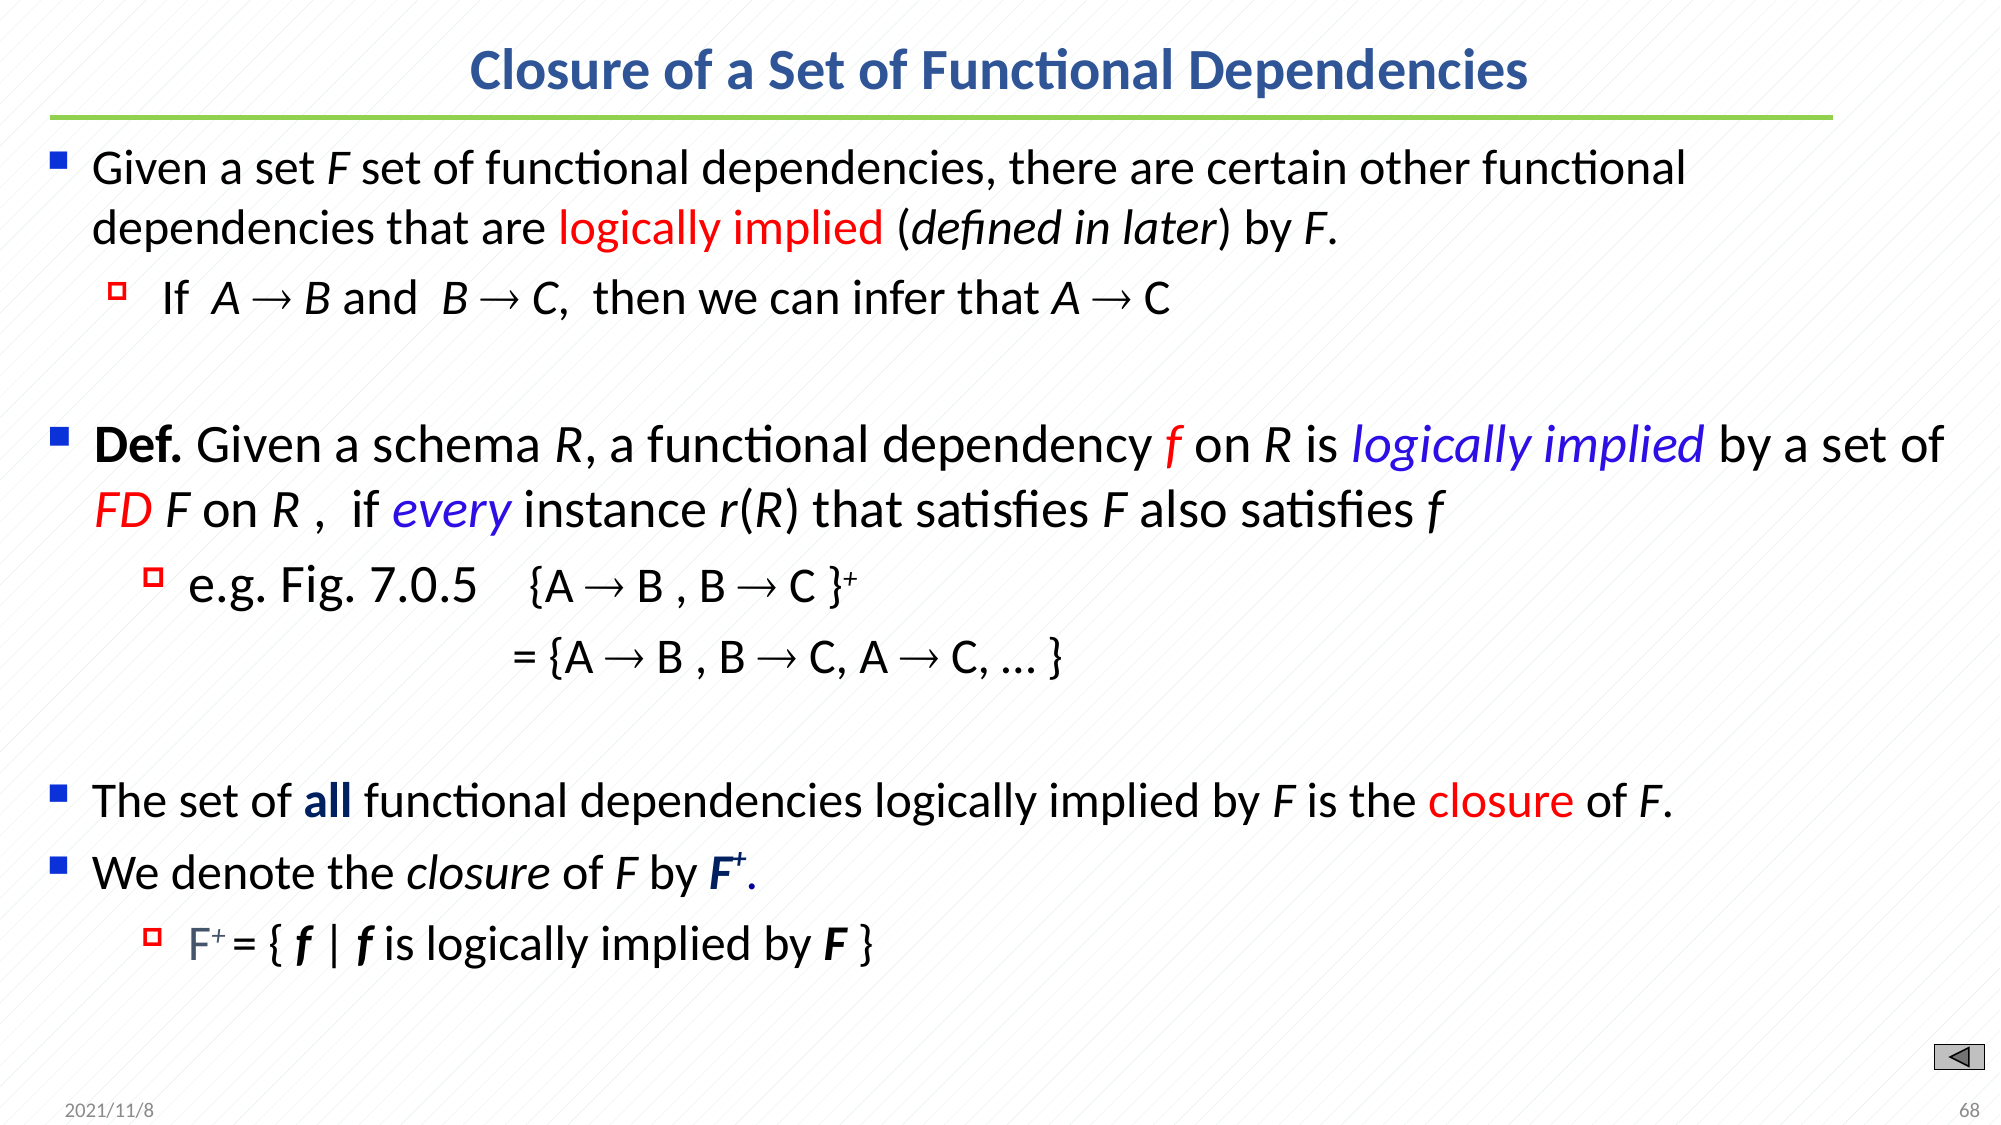

# Closure of a Set of Functional Dependencies
Given a set F set of functional dependencies, there are certain other functional dependencies that are logically implied (defined in later) by F.
 If  A → B and  B → C,  then we can infer that A → C

Def. Given a schema R, a functional dependency f on R is logically implied by a set of FD F on R ,  if every instance r(R) that satisfies F also satisfies f
e.g. Fig. 7.0.5    {A → B , B → C }+
                                 = {A → B , B → C, A → C, … }

The set of all functional dependencies logically implied by F is the closure of F.
We denote the closure of F by F+.
F+ = { f | f is logically implied by F }

68
2021/11/8